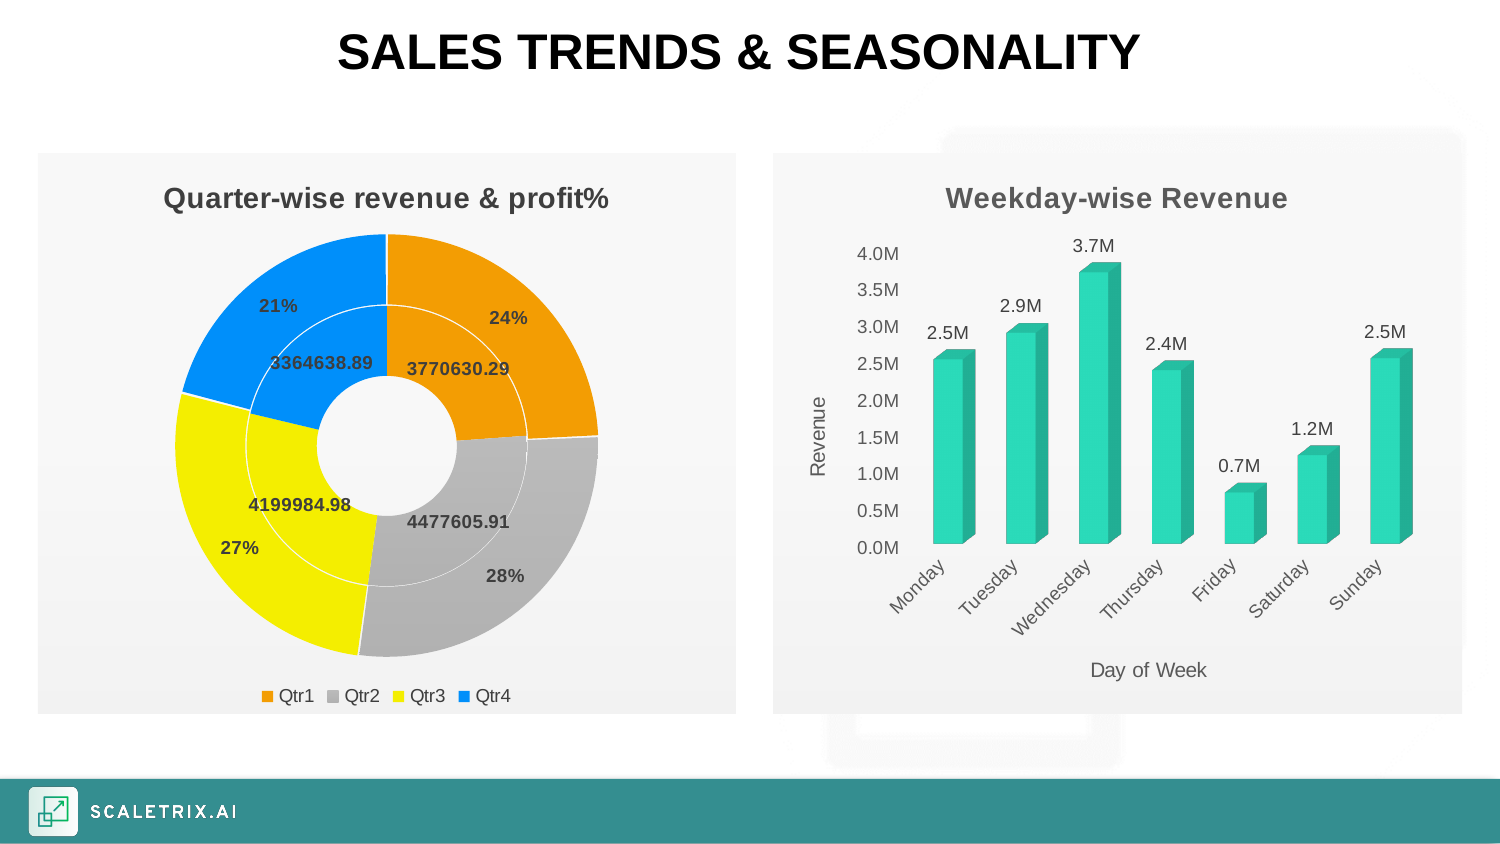

SALES TRENDS & SEASONALITY

### Chart: Quarter-wise revenue & profit%

| Category | Sum of Total Amount | Sum of Profit |
|---|---|---|
| Qtr1 | 3770630.29 | 0.24292950384726716 |
| Qtr2 | 4477605.91 | 0.27835083240201763 |
| Qtr3 | 4199984.98 | 0.2691328495749486 |
| Qtr4 | 3364638.89 | 0.20958681417575134 |

[unsupported chart]